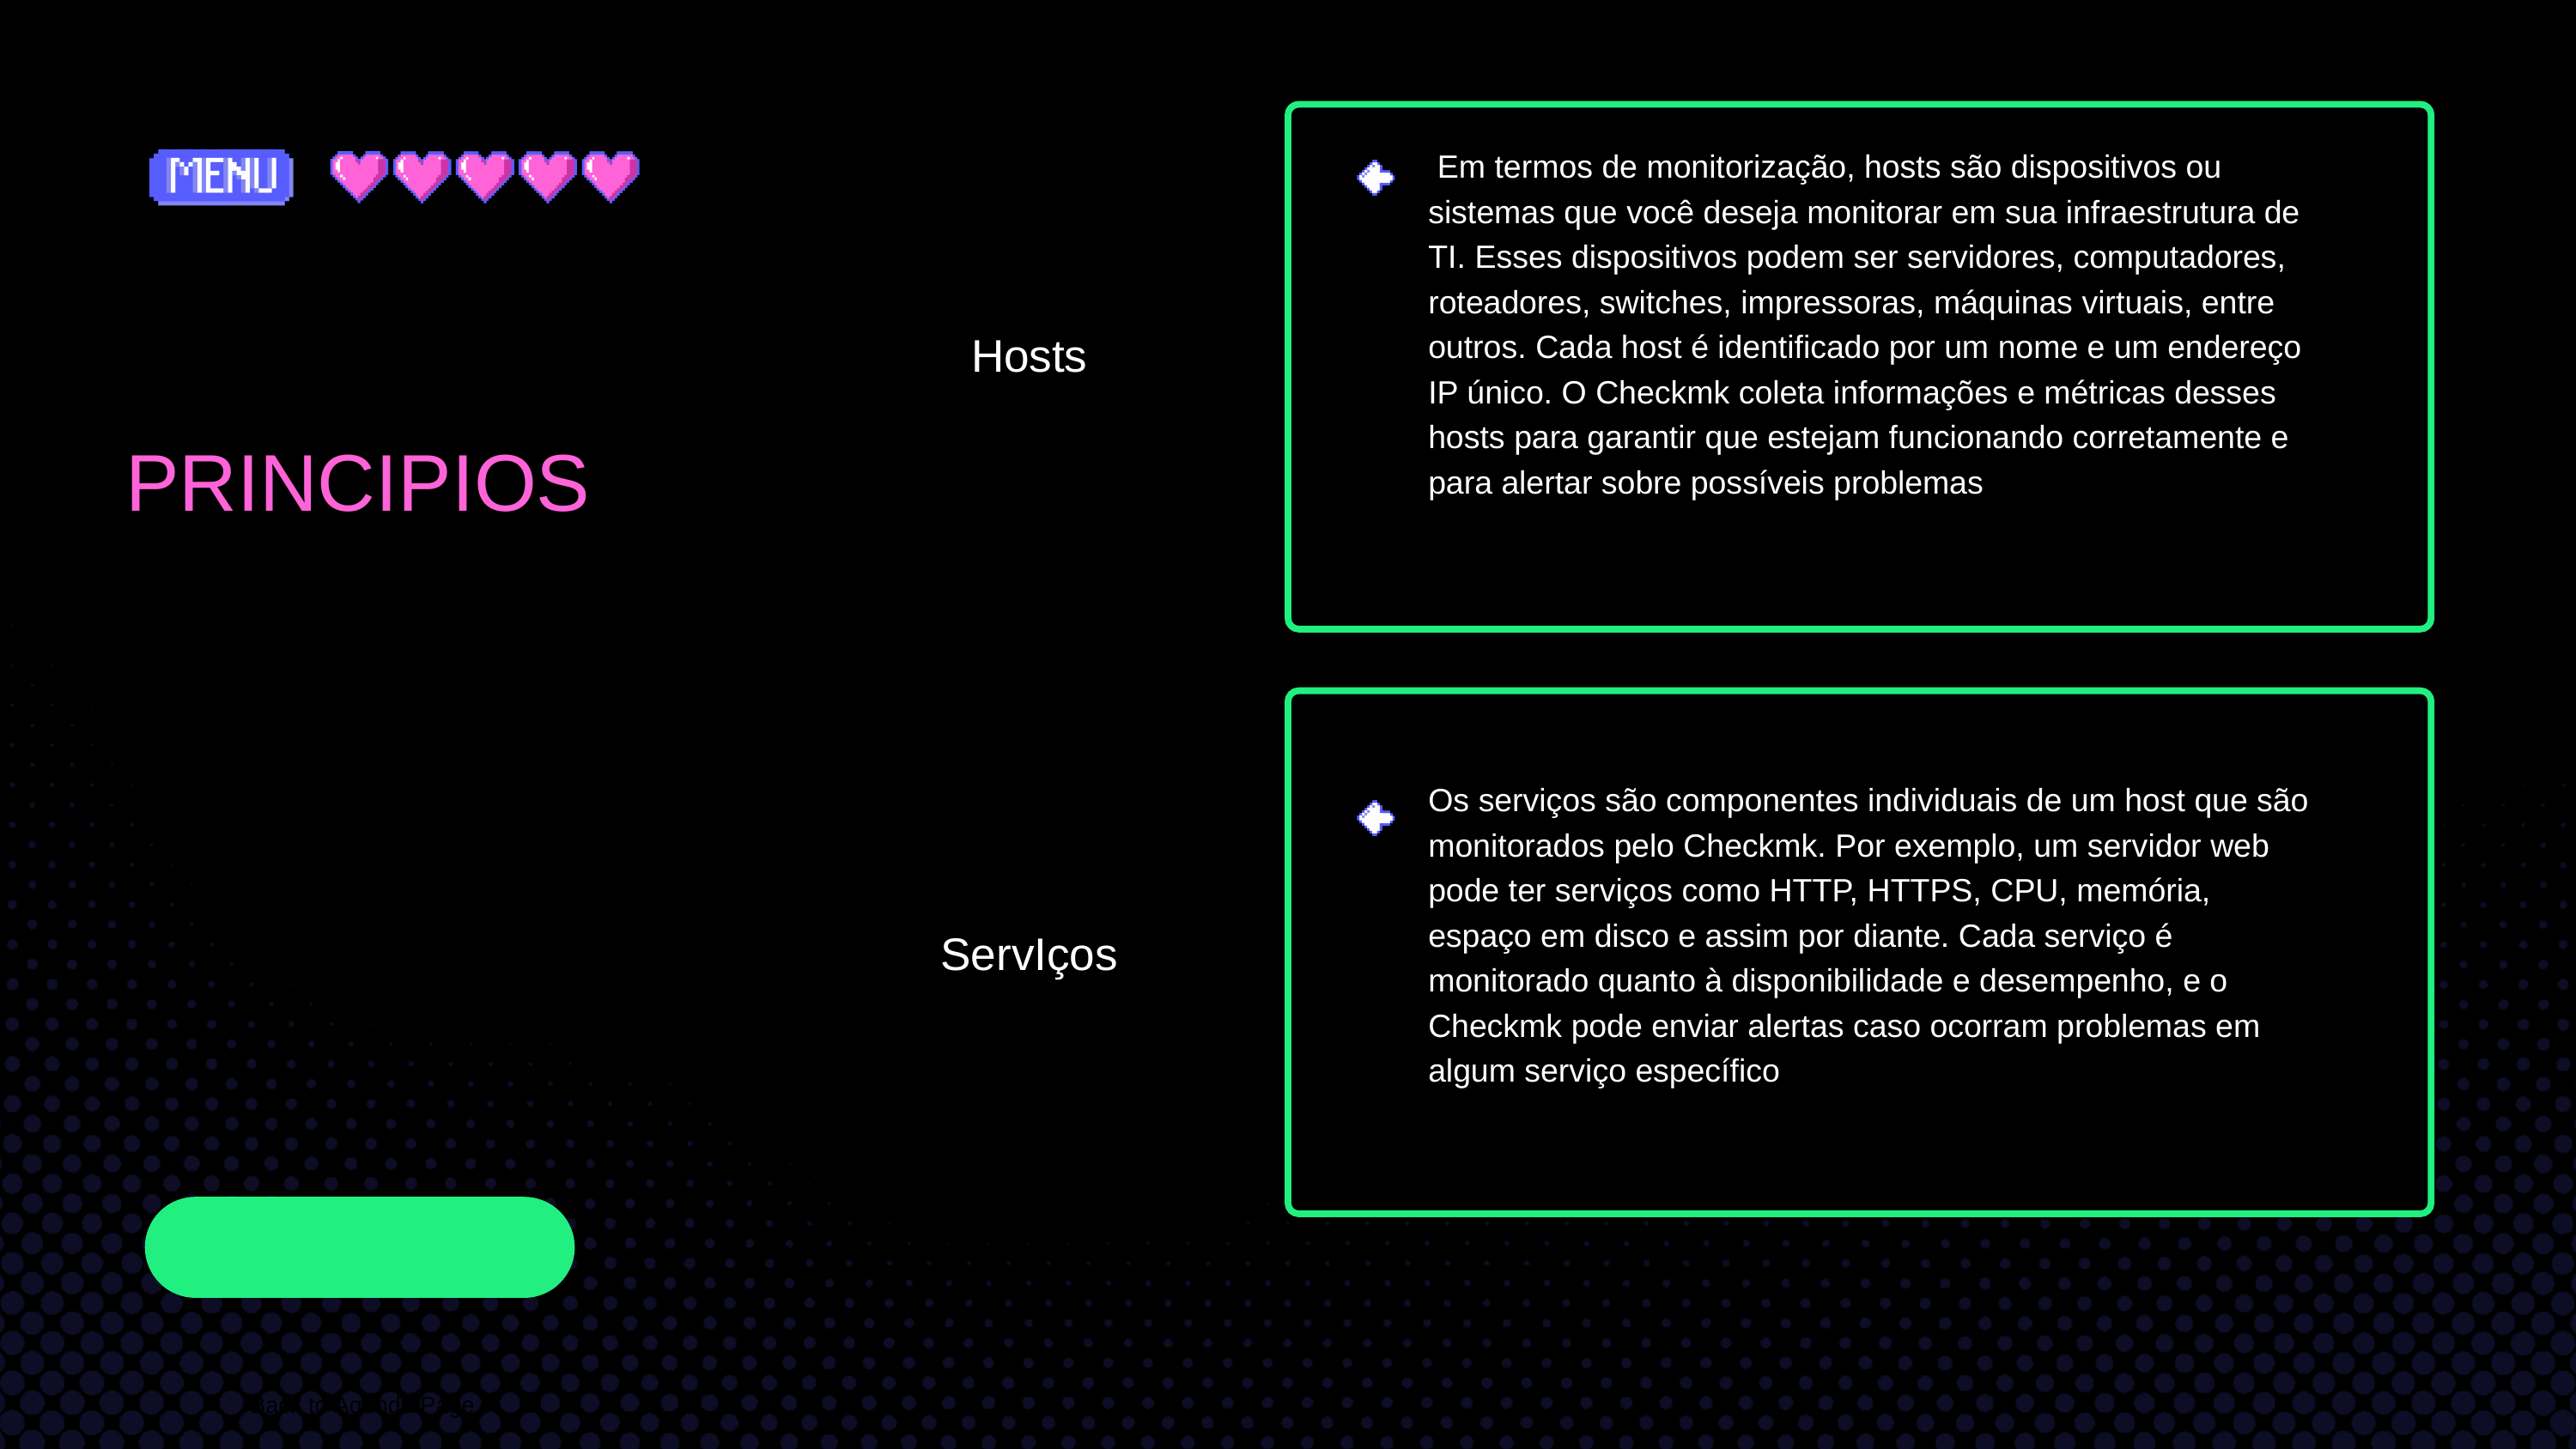

Em termos de monitorização, hosts são dispositivos ou sistemas que você deseja monitorar em sua infraestrutura de TI. Esses dispositivos podem ser servidores, computadores, roteadores, switches, impressoras, máquinas virtuais, entre outros. Cada host é identificado por um nome e um endereço IP único. O Checkmk coleta informações e métricas desses hosts para garantir que estejam funcionando corretamente e para alertar sobre possíveis problemas

Hosts
PRINCIPIOS

Os serviços são componentes individuais de um host que são monitorados pelo Checkmk. Por exemplo, um servidor web pode ter serviços como HTTP, HTTPS, CPU, memória, espaço em disco e assim por diante. Cada serviço é monitorado quanto à disponibilidade e desempenho, e o Checkmk pode enviar alertas caso ocorram problemas em algum serviço específico

ServIços

Back to Agenda Page